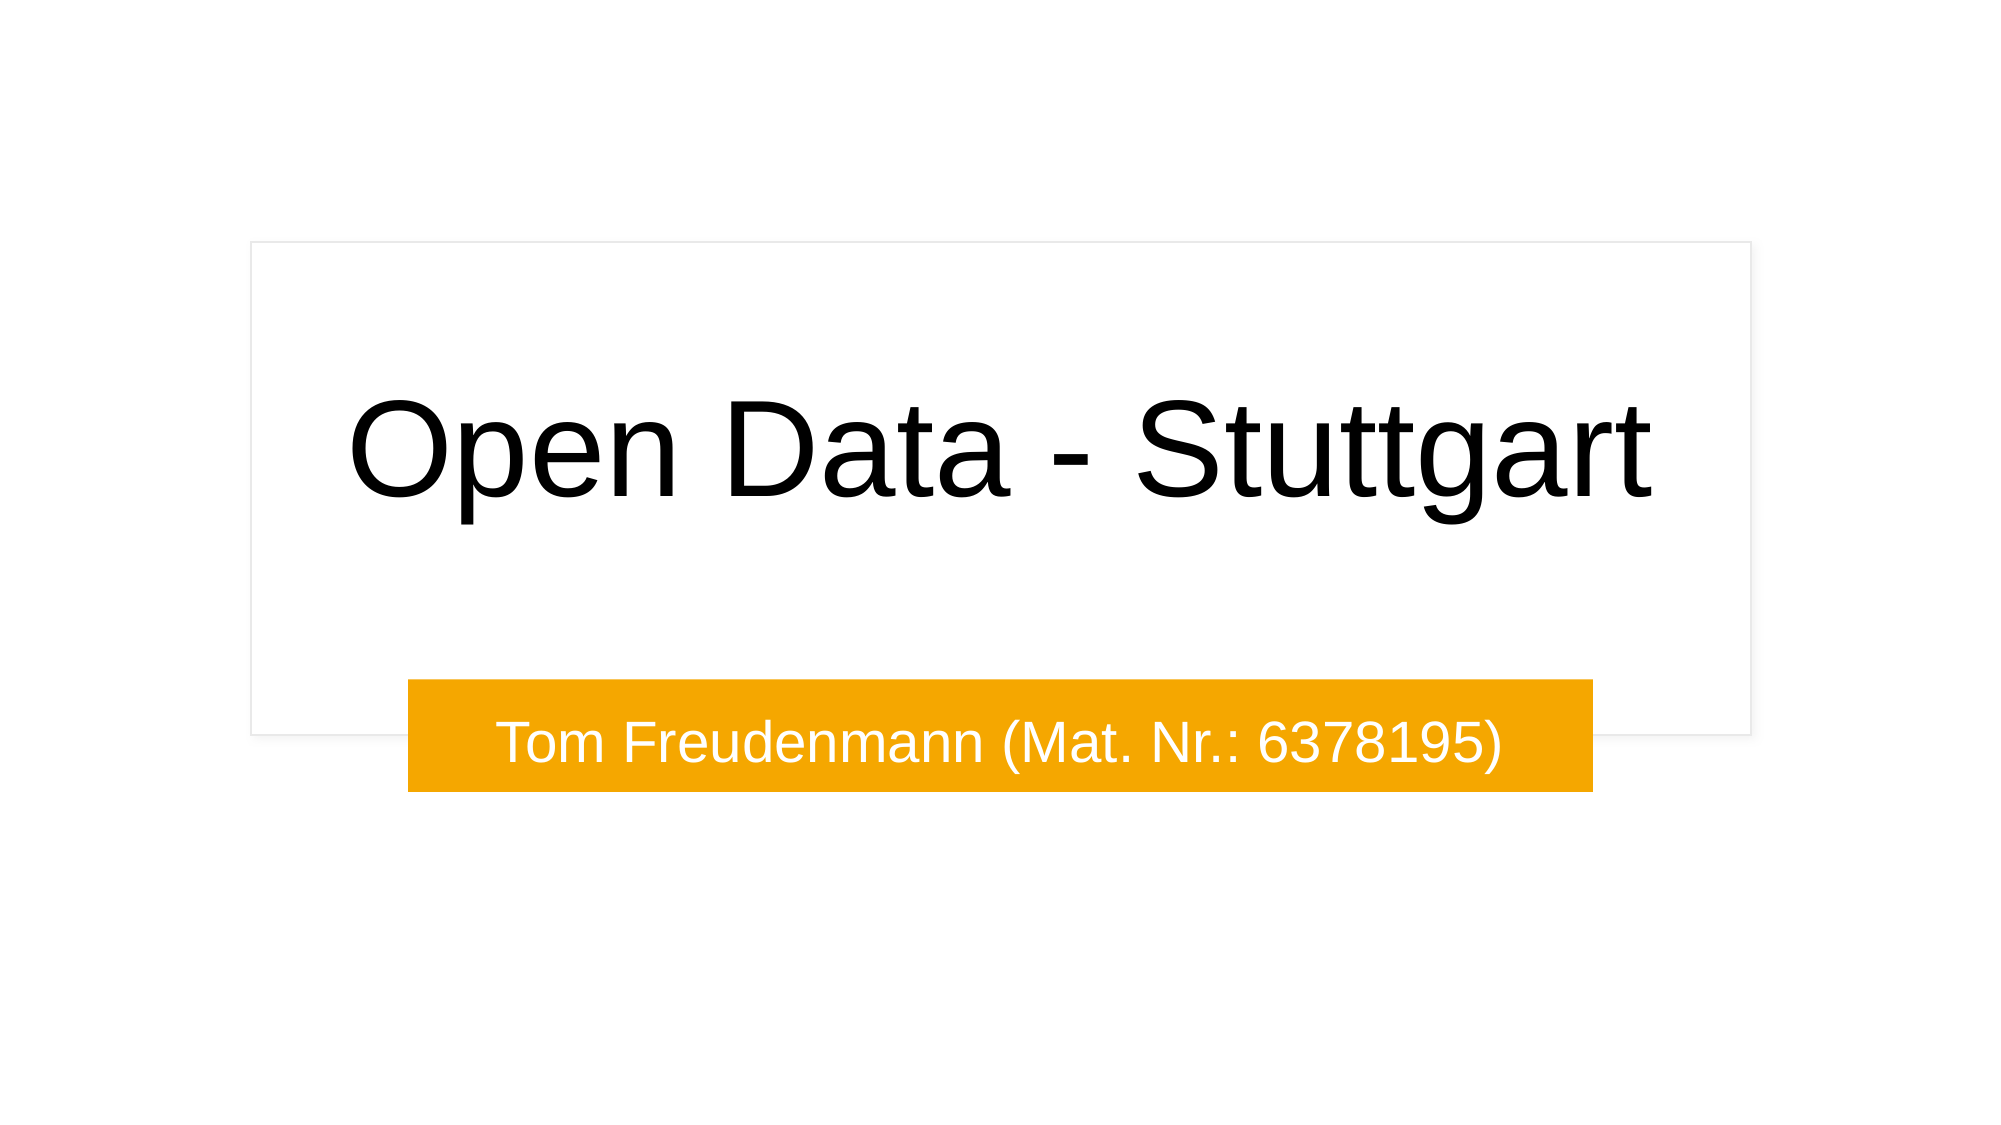

# Open Data - Stuttgart
Tom Freudenmann (Mat. Nr.: 6378195)